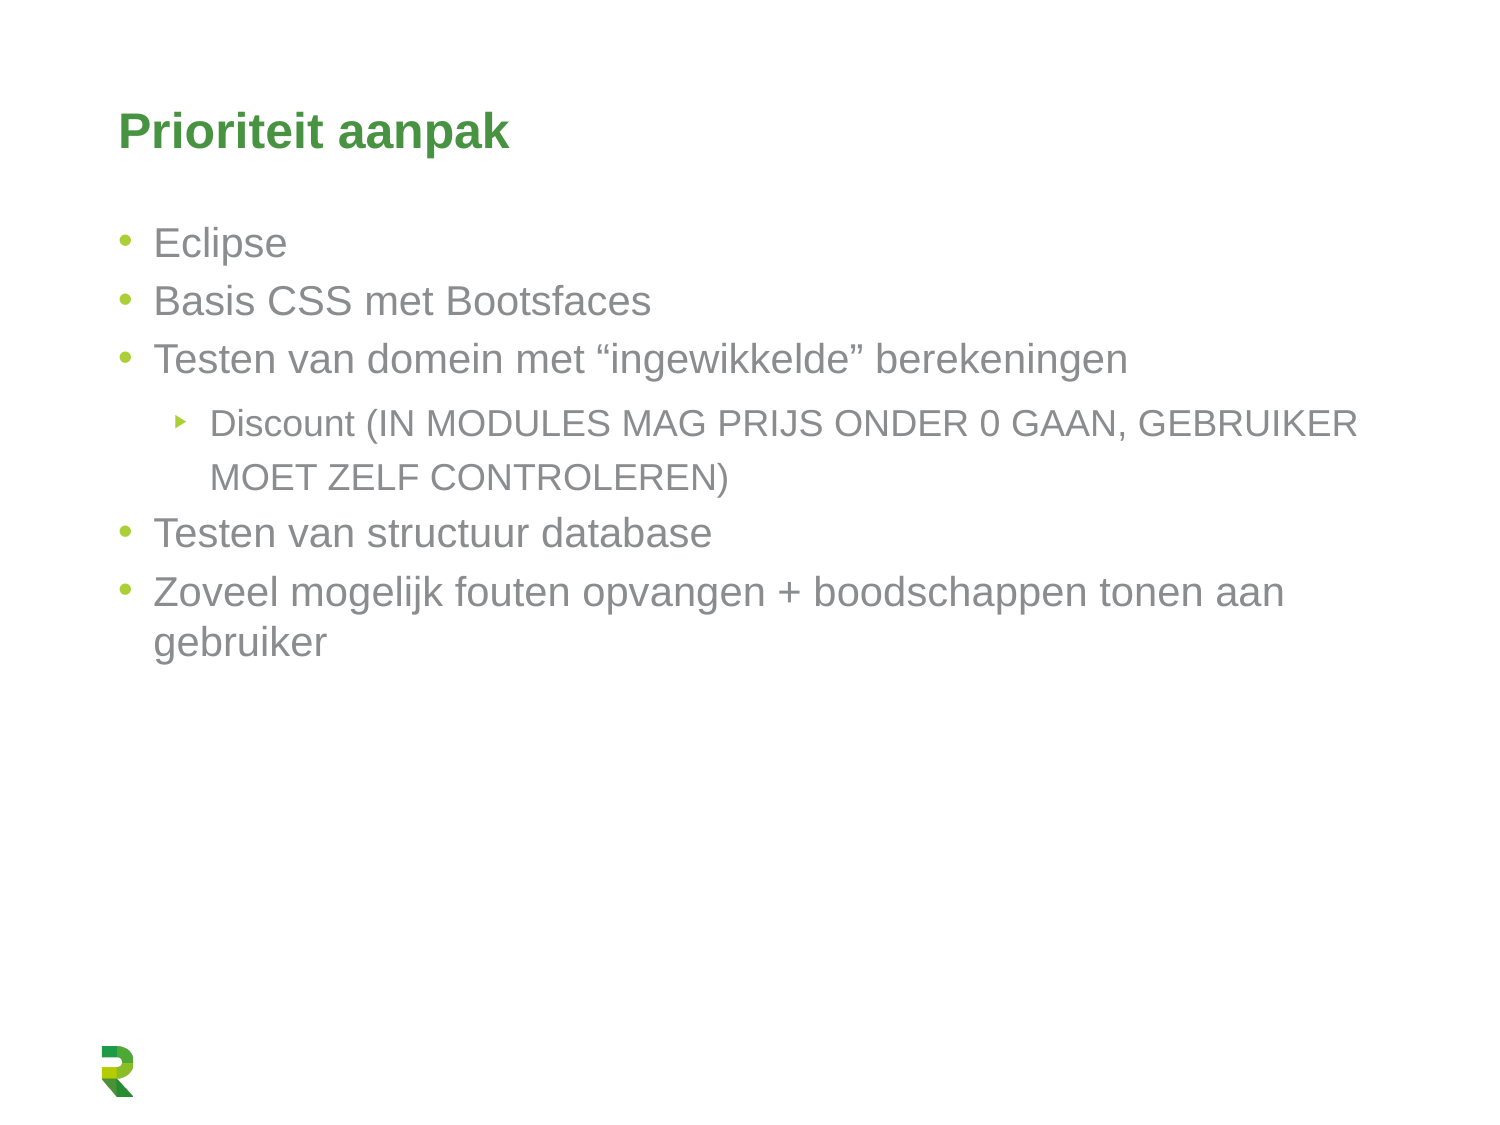

# Prioriteit aanpak
Eclipse
Basis CSS met Bootsfaces
Testen van domein met “ingewikkelde” berekeningen
Discount (IN MODULES MAG PRIJS ONDER 0 GAAN, GEBRUIKER MOET ZELF CONTROLEREN)
Testen van structuur database
Zoveel mogelijk fouten opvangen + boodschappen tonen aan gebruiker